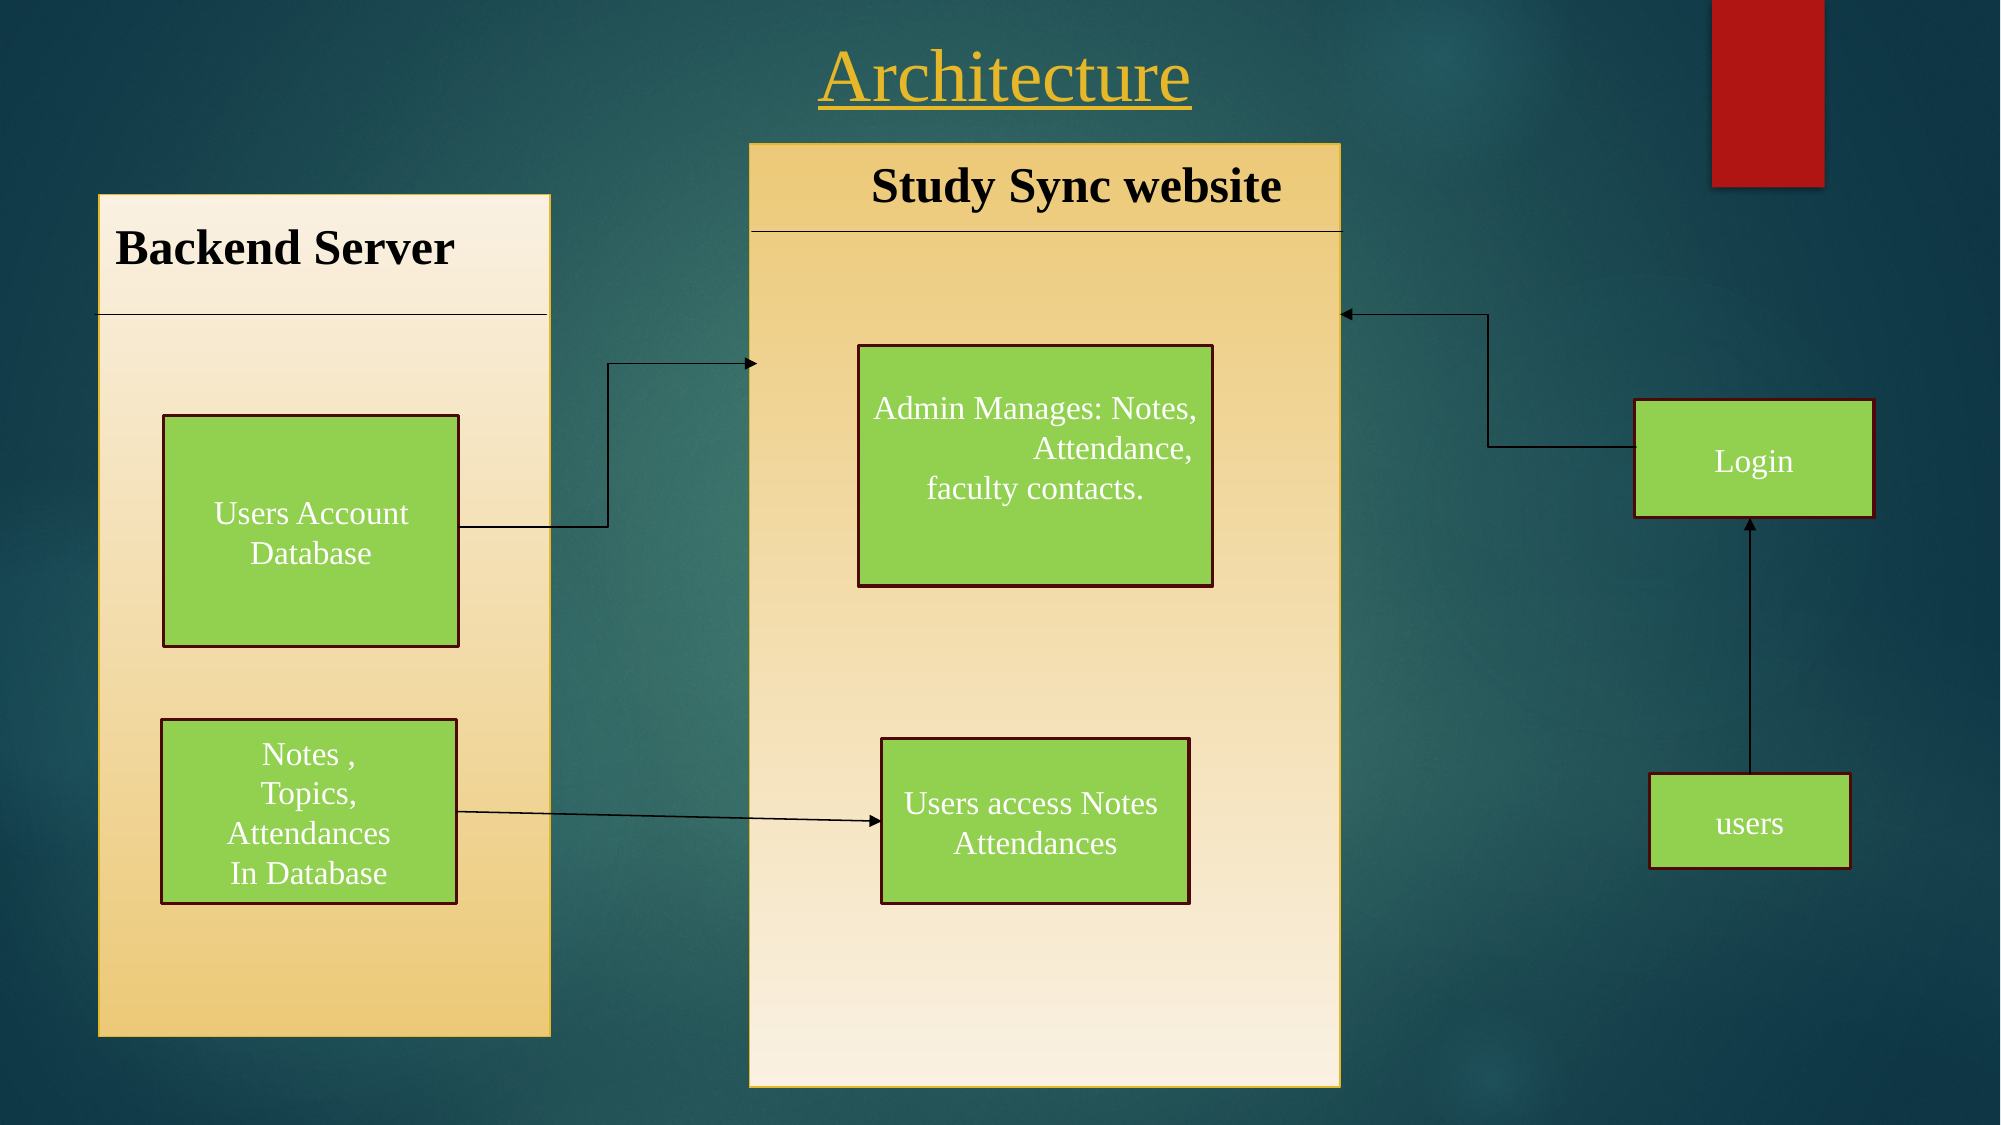

Architecture

Study Sync website

Backend Server
Admin Manages: Notes,                    Attendance, faculty contacts.

Login
Users Account
Database
Notes ,
Topics,
Attendances
In Database
Users access Notes
Attendances
users